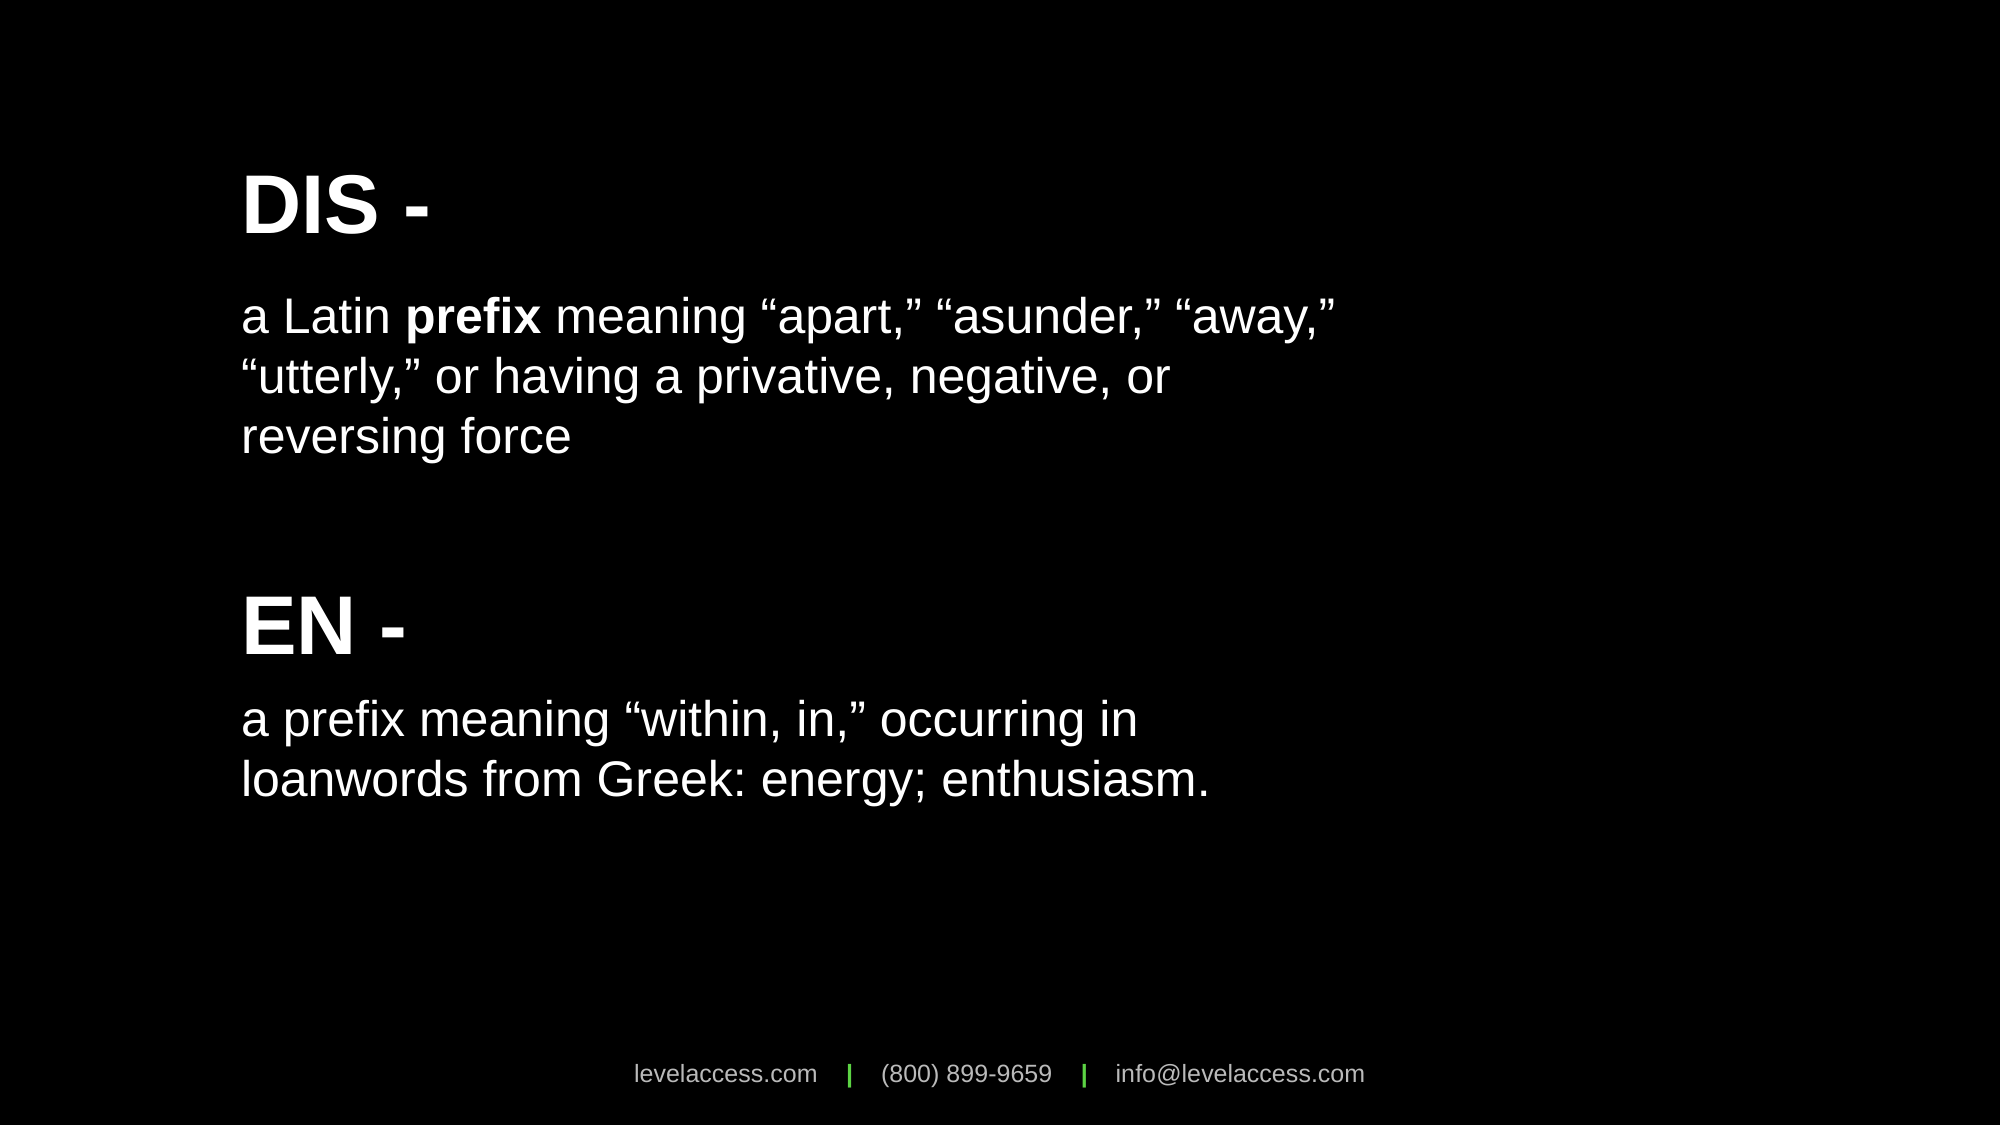

DIS -
a Latin prefix meaning “apart,” “asunder,” “away,” “utterly,” or having a privative, negative, or reversing force
EN -
a prefix meaning “within, in,” occurring in loanwords from Greek: energy; enthusiasm.
levelaccess.com    |    (800) 899-9659    |    info@levelaccess.com
12